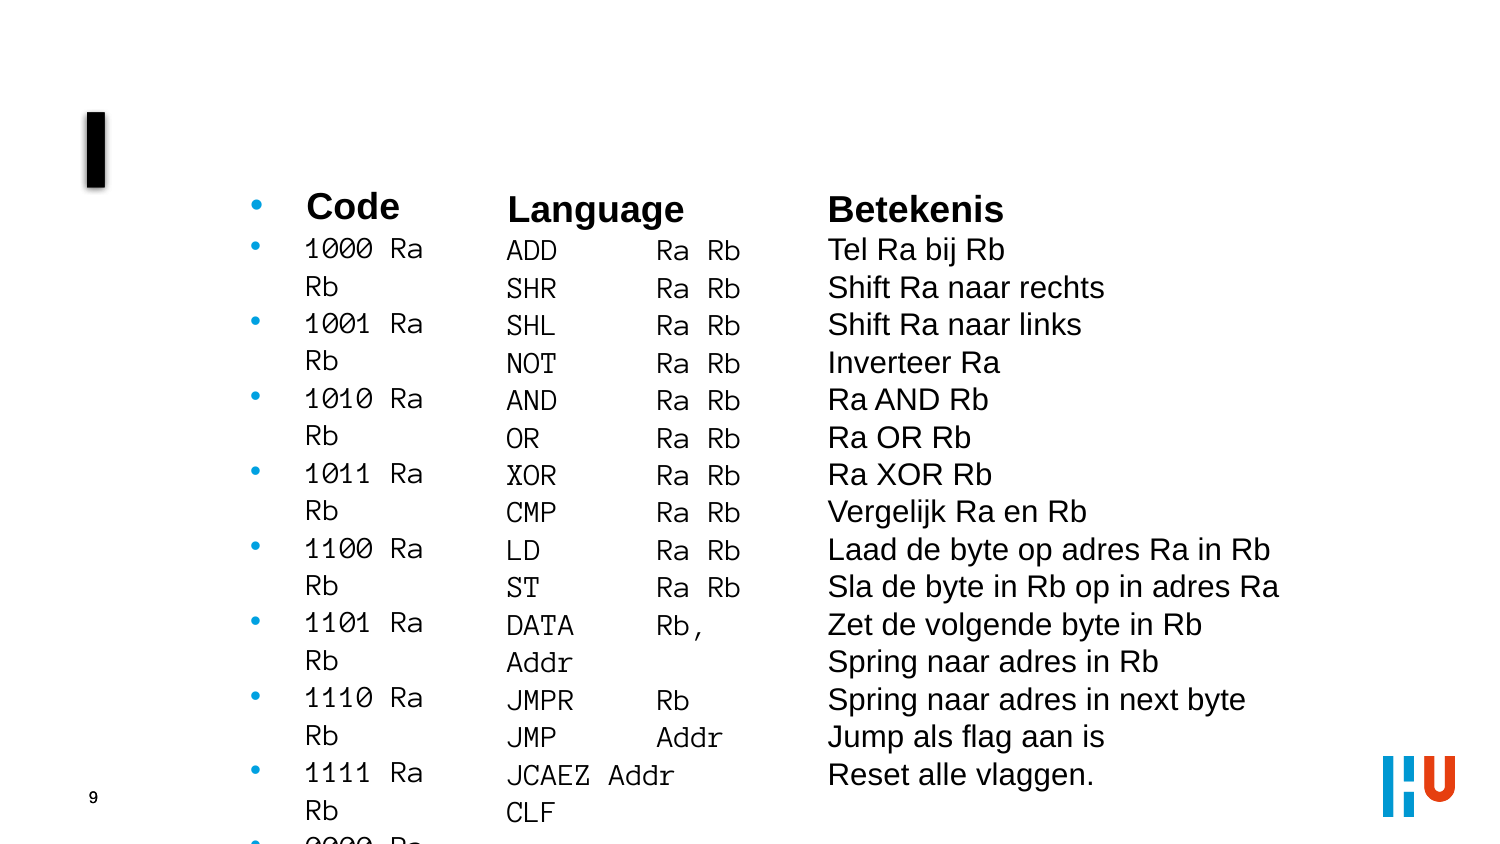

Code
1000 Ra Rb
1001 Ra Rb
1010 Ra Rb
1011 Ra Rb
1100 Ra Rb
1101 Ra Rb
1110 Ra Rb
1111 Ra Rb
0000 Ra Rb
0001 Ra Rb
0010 00 Rb
0011 00 Rb
0100 00 00
0101 caez
0110 00 00
Language
ADD	Ra Rb
SHR	Ra Rb
SHL	Ra Rb
NOT	Ra Rb
AND	Ra Rb
OR	Ra Rb
XOR	Ra Rb
CMP	Ra Rb
LD	Ra Rb
ST	Ra Rb
DATA	Rb, Addr
JMPR	Rb
JMP	Addr
JCAEZ Addr
CLF
Betekenis
Tel Ra bij Rb
Shift Ra naar rechts
Shift Ra naar links
Inverteer Ra
Ra AND Rb
Ra OR Rb
Ra XOR Rb
Vergelijk Ra en Rb
Laad de byte op adres Ra in Rb
Sla de byte in Rb op in adres Ra
Zet de volgende byte in Rb
Spring naar adres in Rb
Spring naar adres in next byte
Jump als flag aan is
Reset alle vlaggen.